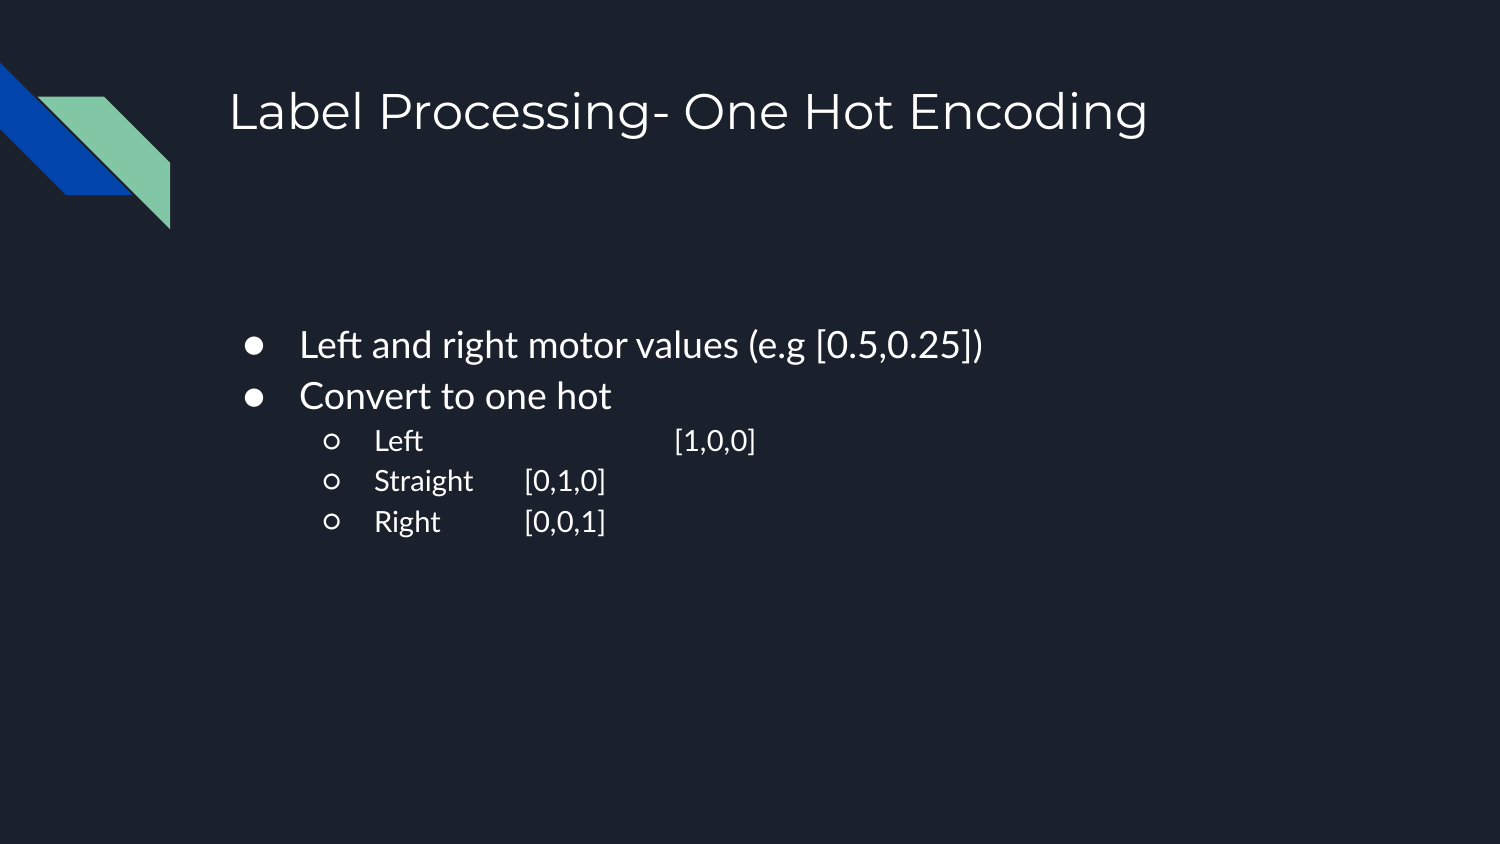

# Label Processing- One Hot Encoding

Left and right motor values (e.g [0.5,0.25])
Convert to one hot
Left 		[1,0,0]
Straight	[0,1,0]
Right  	[0,0,1]